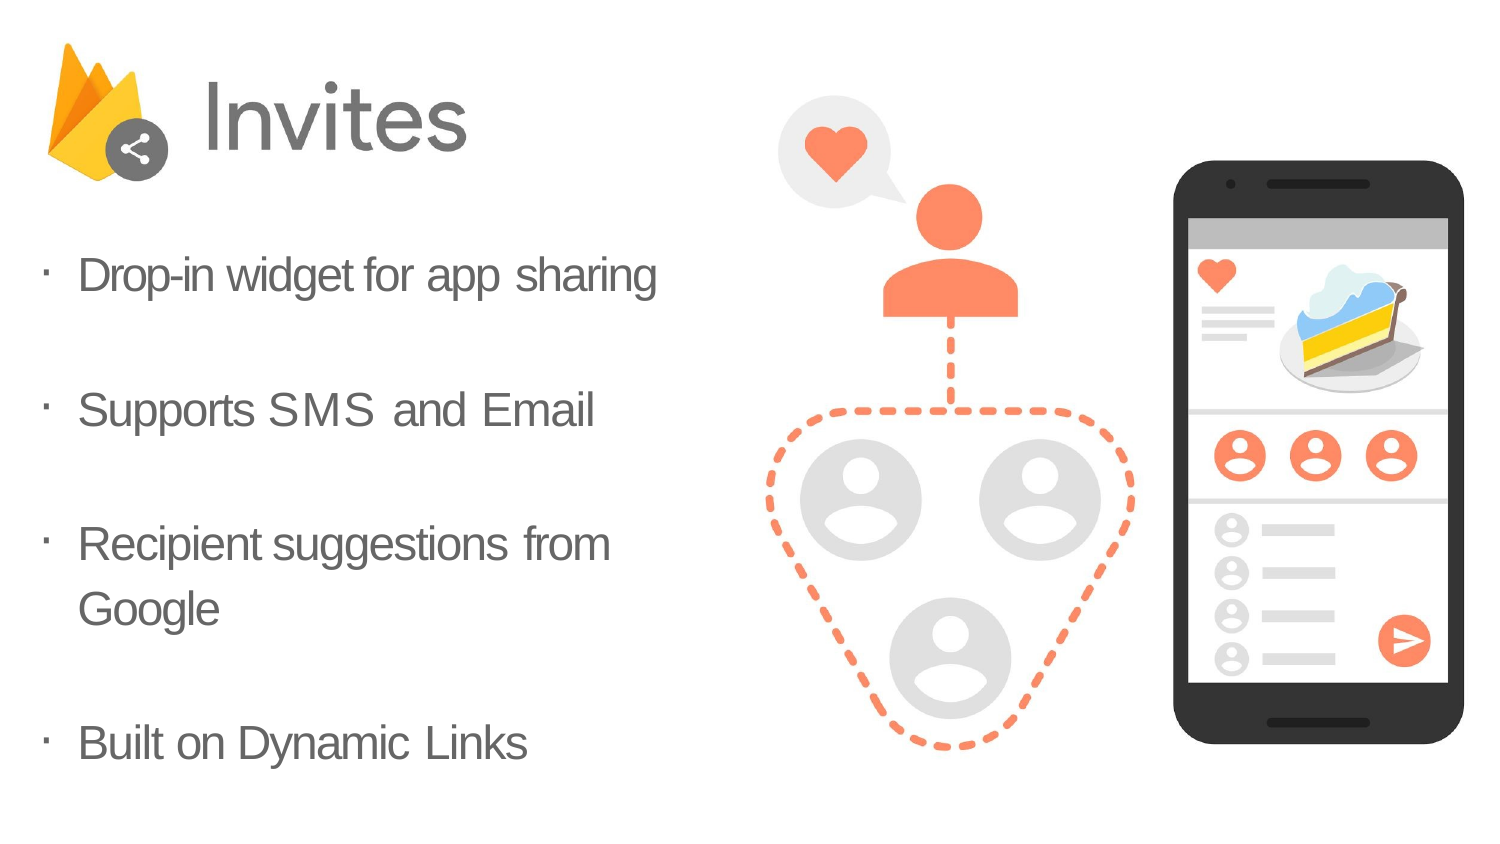

Drop-in widget for app sharing

Supports SMS and Email

Recipient suggestions from  Google

Built on Dynamic Links